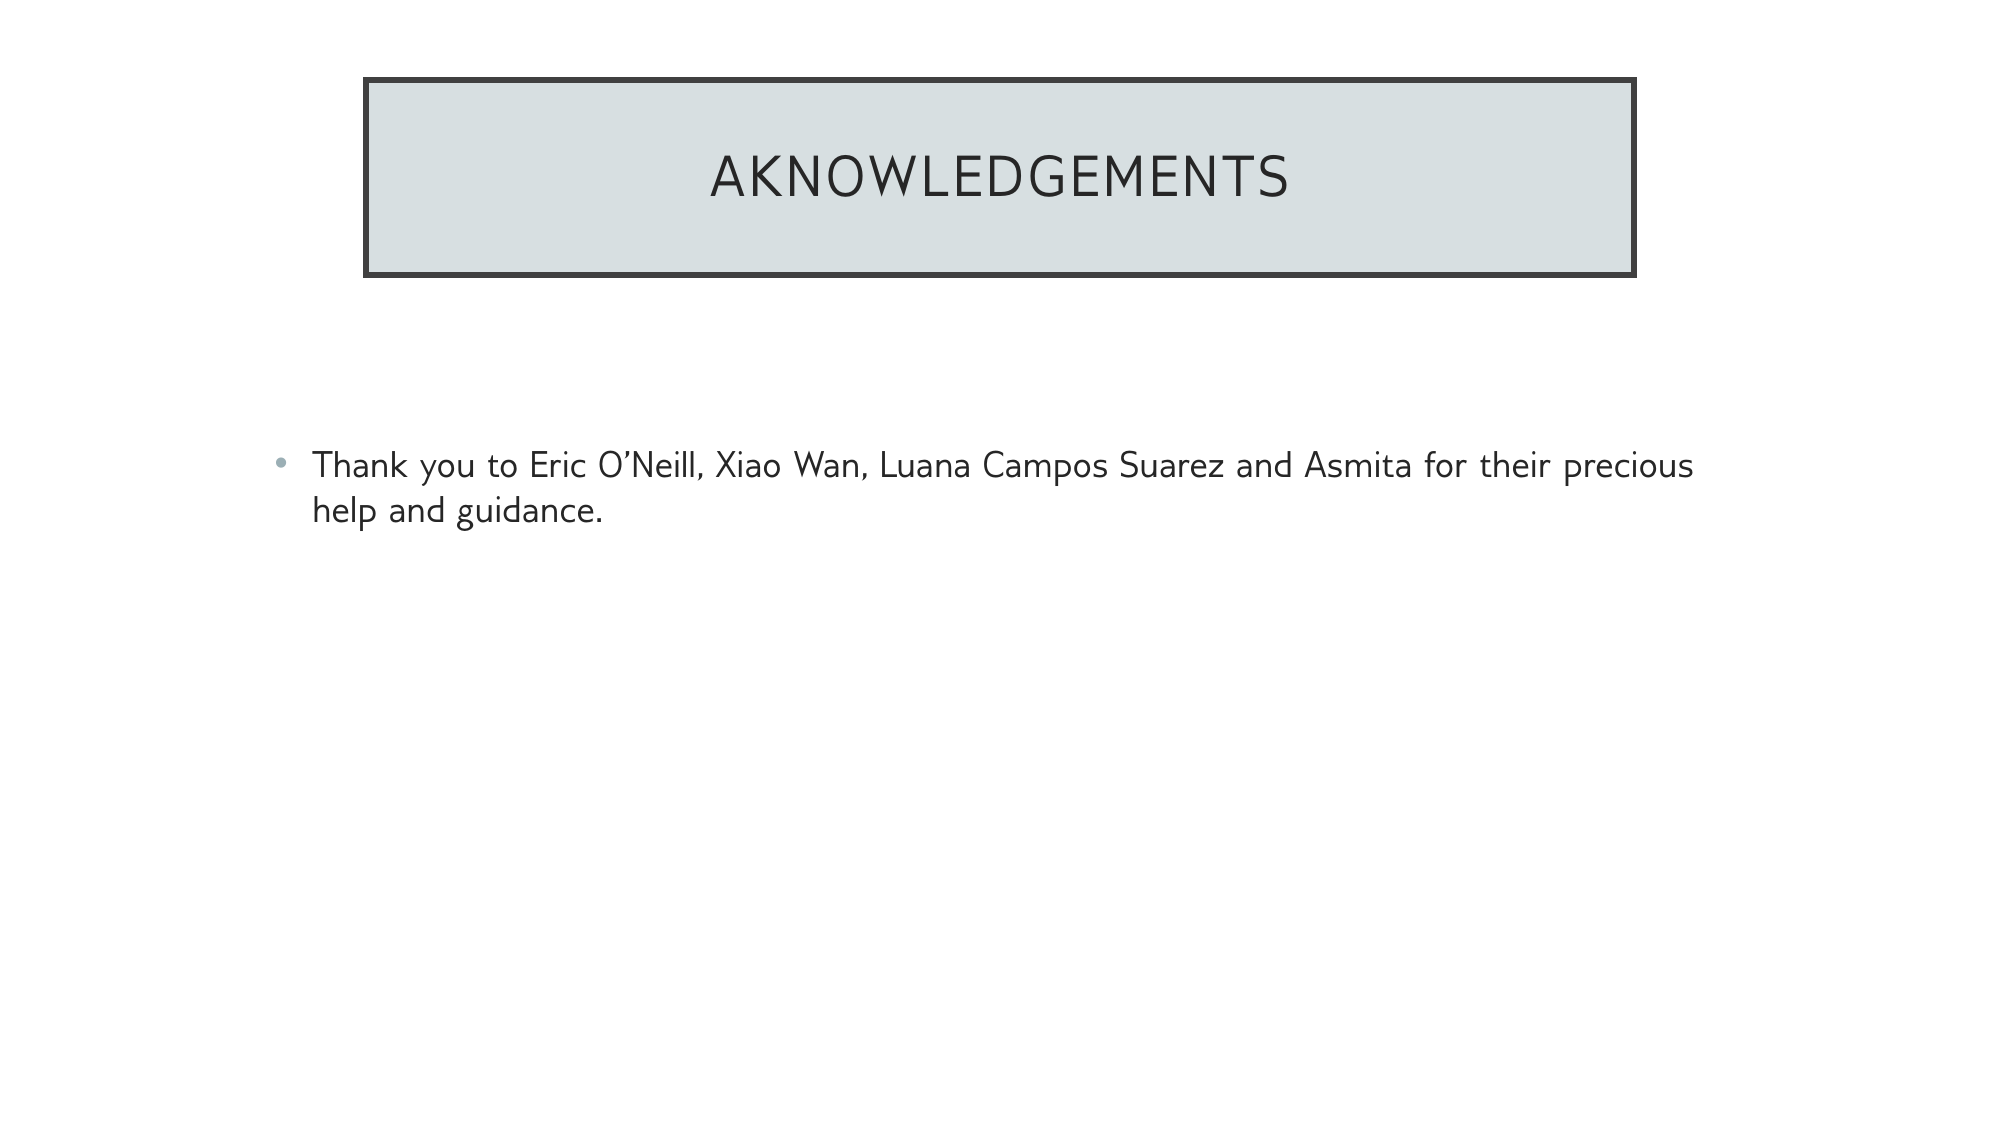

# AKNOWLEDGEMENTS
Thank you to Eric O’Neill, Xiao Wan, Luana Campos Suarez and Asmita for their precious help and guidance.